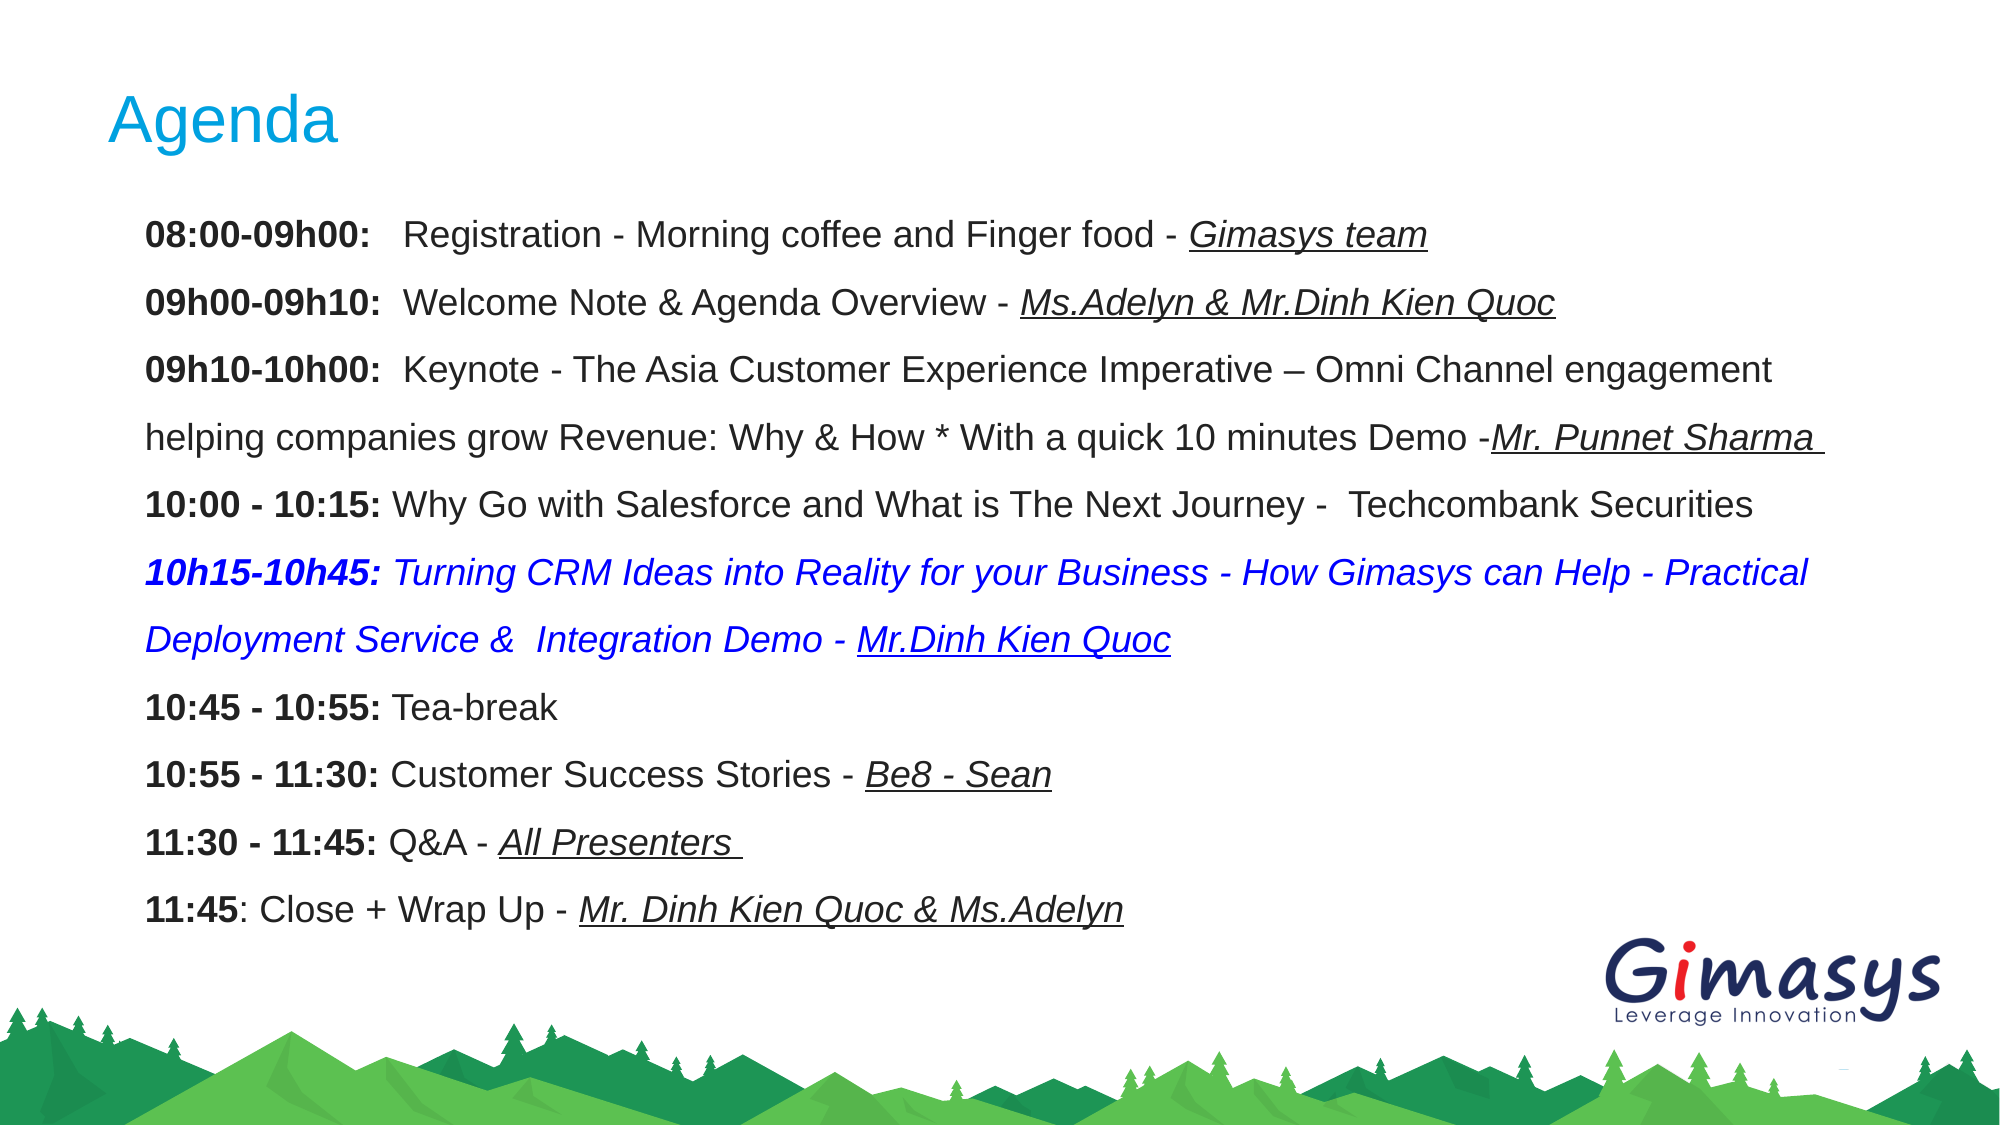

# Agenda
08:00-09h00:   Registration - Morning coffee and Finger food - Gimasys team
09h00-09h10:  Welcome Note & Agenda Overview - Ms.Adelyn & Mr.Dinh Kien Quoc
09h10-10h00:  Keynote - The Asia Customer Experience Imperative – Omni Channel engagement helping companies grow Revenue: Why & How * With a quick 10 minutes Demo -Mr. Punnet Sharma
10:00 - 10:15: Why Go with Salesforce and What is The Next Journey -  Techcombank Securities
10h15-10h45: Turning CRM Ideas into Reality for your Business - How Gimasys can Help - Practical Deployment Service &  Integration Demo - Mr.Dinh Kien Quoc
10:45 - 10:55: Tea-break
10:55 - 11:30: Customer Success Stories - Be8 - Sean
11:30 - 11:45: Q&A - All Presenters
11:45: Close + Wrap Up - Mr. Dinh Kien Quoc & Ms.Adelyn